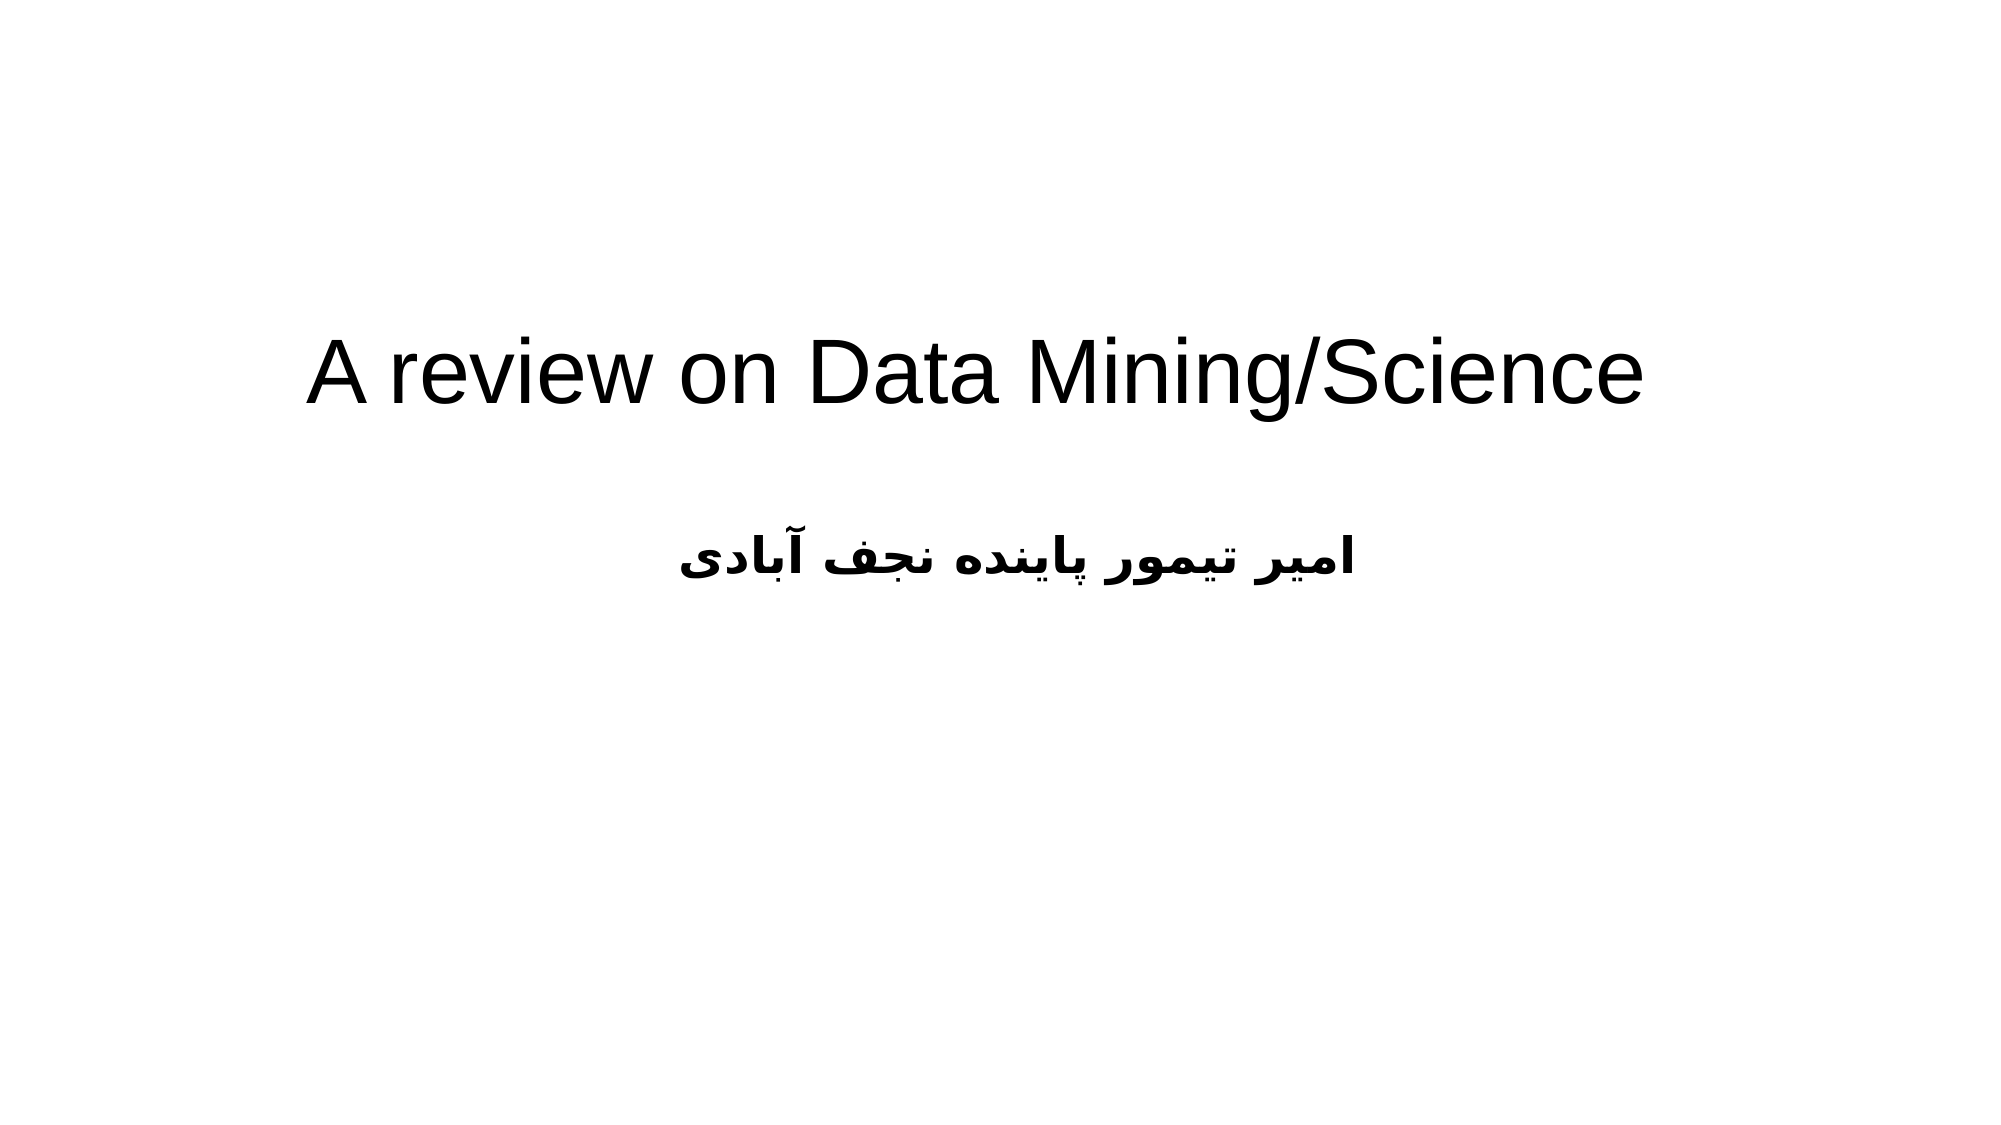

# A review on Data Mining/Science

امیر تیمور پاینده نجف آبادی